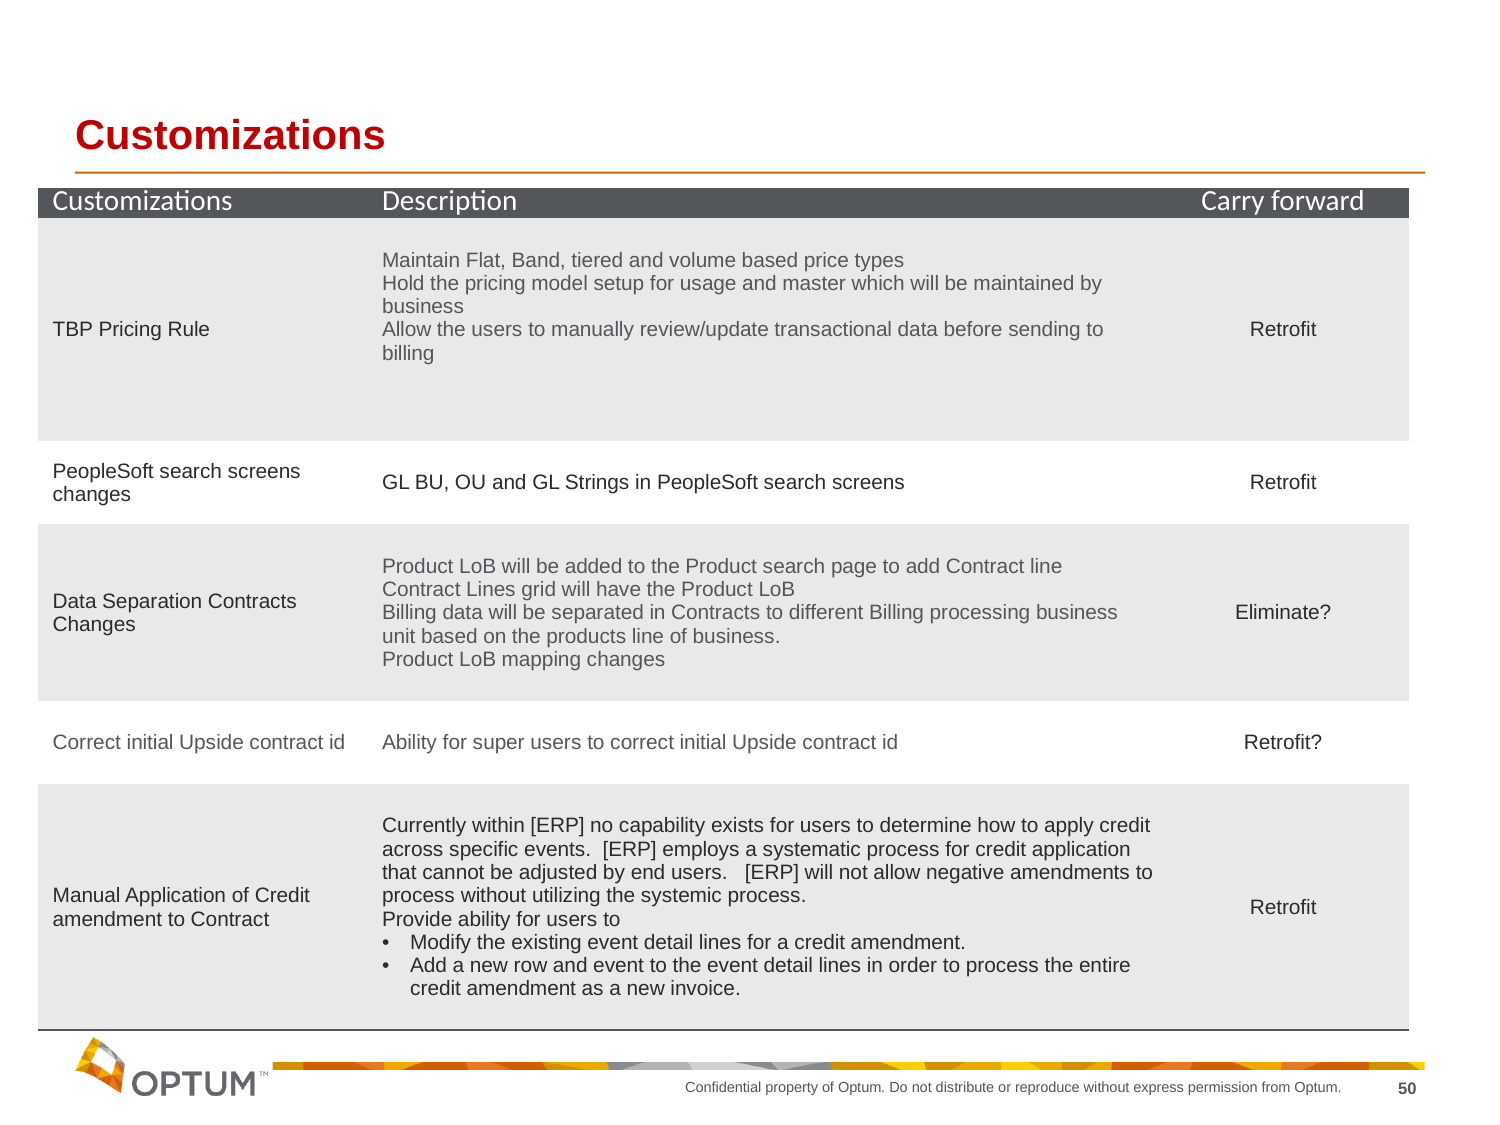

# Customizations
| Customizations | Description | Carry forward |
| --- | --- | --- |
| TBP Pricing Rule | Maintain Flat, Band, tiered and volume based price types Hold the pricing model setup for usage and master which will be maintained by business Allow the users to manually review/update transactional data before sending to billing | Retrofit |
| PeopleSoft search screens changes | GL BU, OU and GL Strings in PeopleSoft search screens | Retrofit |
| Data Separation Contracts Changes | Product LoB will be added to the Product search page to add Contract line Contract Lines grid will have the Product LoB Billing data will be separated in Contracts to different Billing processing business unit based on the products line of business. Product LoB mapping changes | Eliminate? |
| Correct initial Upside contract id | Ability for super users to correct initial Upside contract id | Retrofit? |
| Manual Application of Credit amendment to Contract | Currently within [ERP] no capability exists for users to determine how to apply credit across specific events. [ERP] employs a systematic process for credit application that cannot be adjusted by end users. [ERP] will not allow negative amendments to process without utilizing the systemic process. Provide ability for users to Modify the existing event detail lines for a credit amendment. Add a new row and event to the event detail lines in order to process the entire credit amendment as a new invoice. | Retrofit |